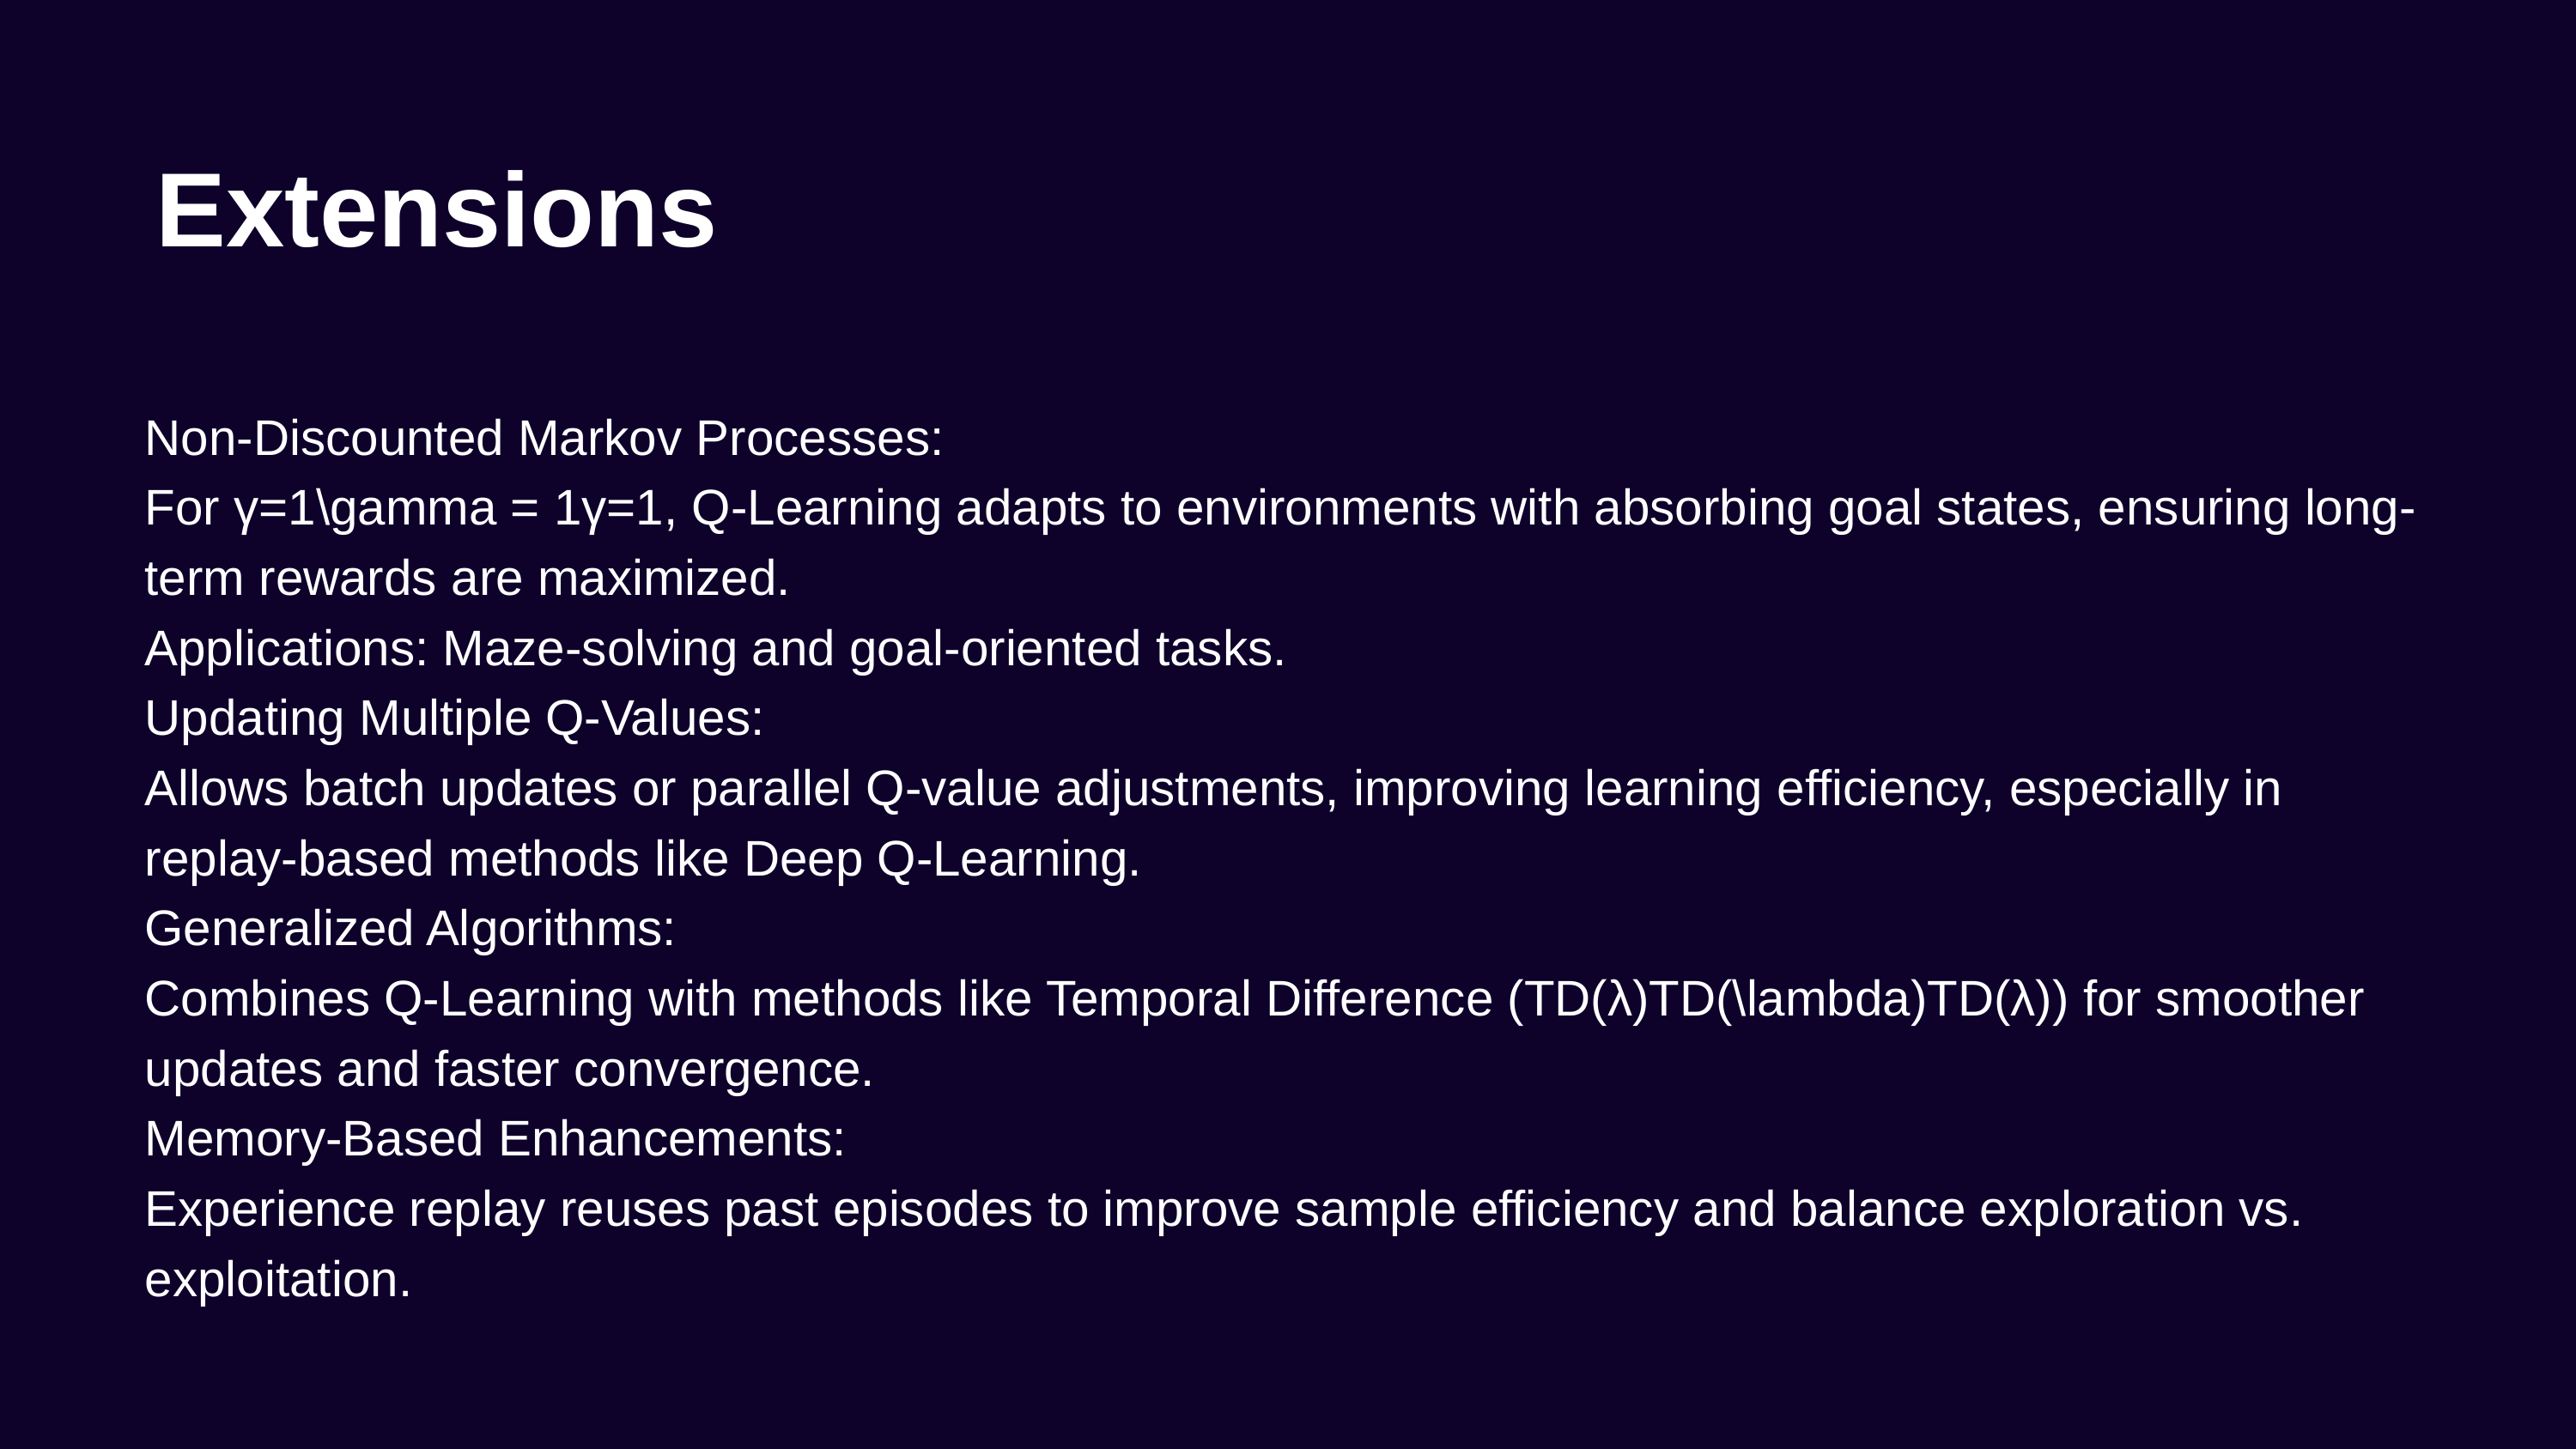

Extensions
Non-Discounted Markov Processes:
For γ=1\gamma = 1γ=1, Q-Learning adapts to environments with absorbing goal states, ensuring long-term rewards are maximized.
Applications: Maze-solving and goal-oriented tasks.
Updating Multiple Q-Values:
Allows batch updates or parallel Q-value adjustments, improving learning efficiency, especially in replay-based methods like Deep Q-Learning.
Generalized Algorithms:
Combines Q-Learning with methods like Temporal Difference (TD(λ)TD(\lambda)TD(λ)) for smoother updates and faster convergence.
Memory-Based Enhancements:
Experience replay reuses past episodes to improve sample efficiency and balance exploration vs. exploitation.